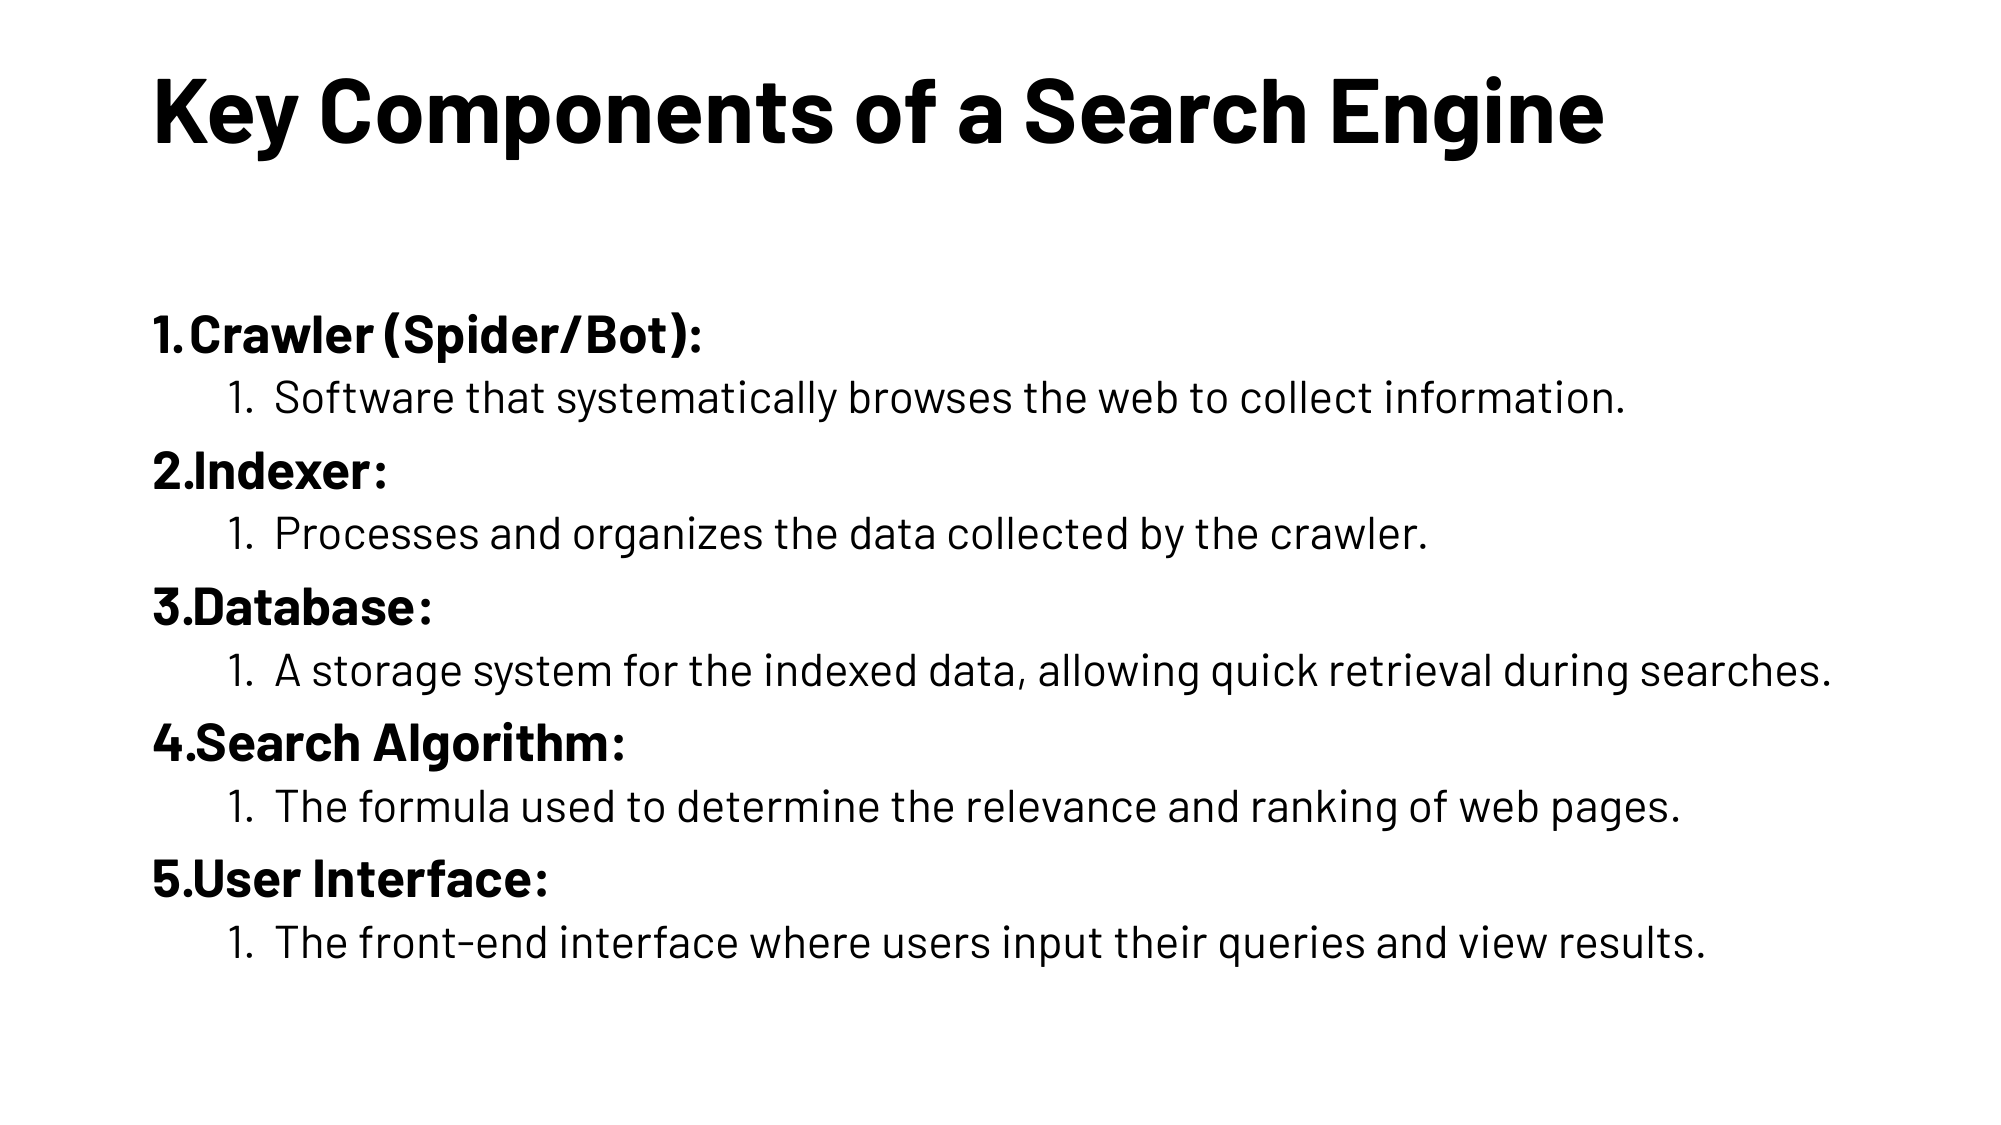

# Key Components of a Search Engine
Crawler (Spider/Bot):
Software that systematically browses the web to collect information.
Indexer:
Processes and organizes the data collected by the crawler.
Database:
A storage system for the indexed data, allowing quick retrieval during searches.
Search Algorithm:
The formula used to determine the relevance and ranking of web pages.
User Interface:
The front-end interface where users input their queries and view results.